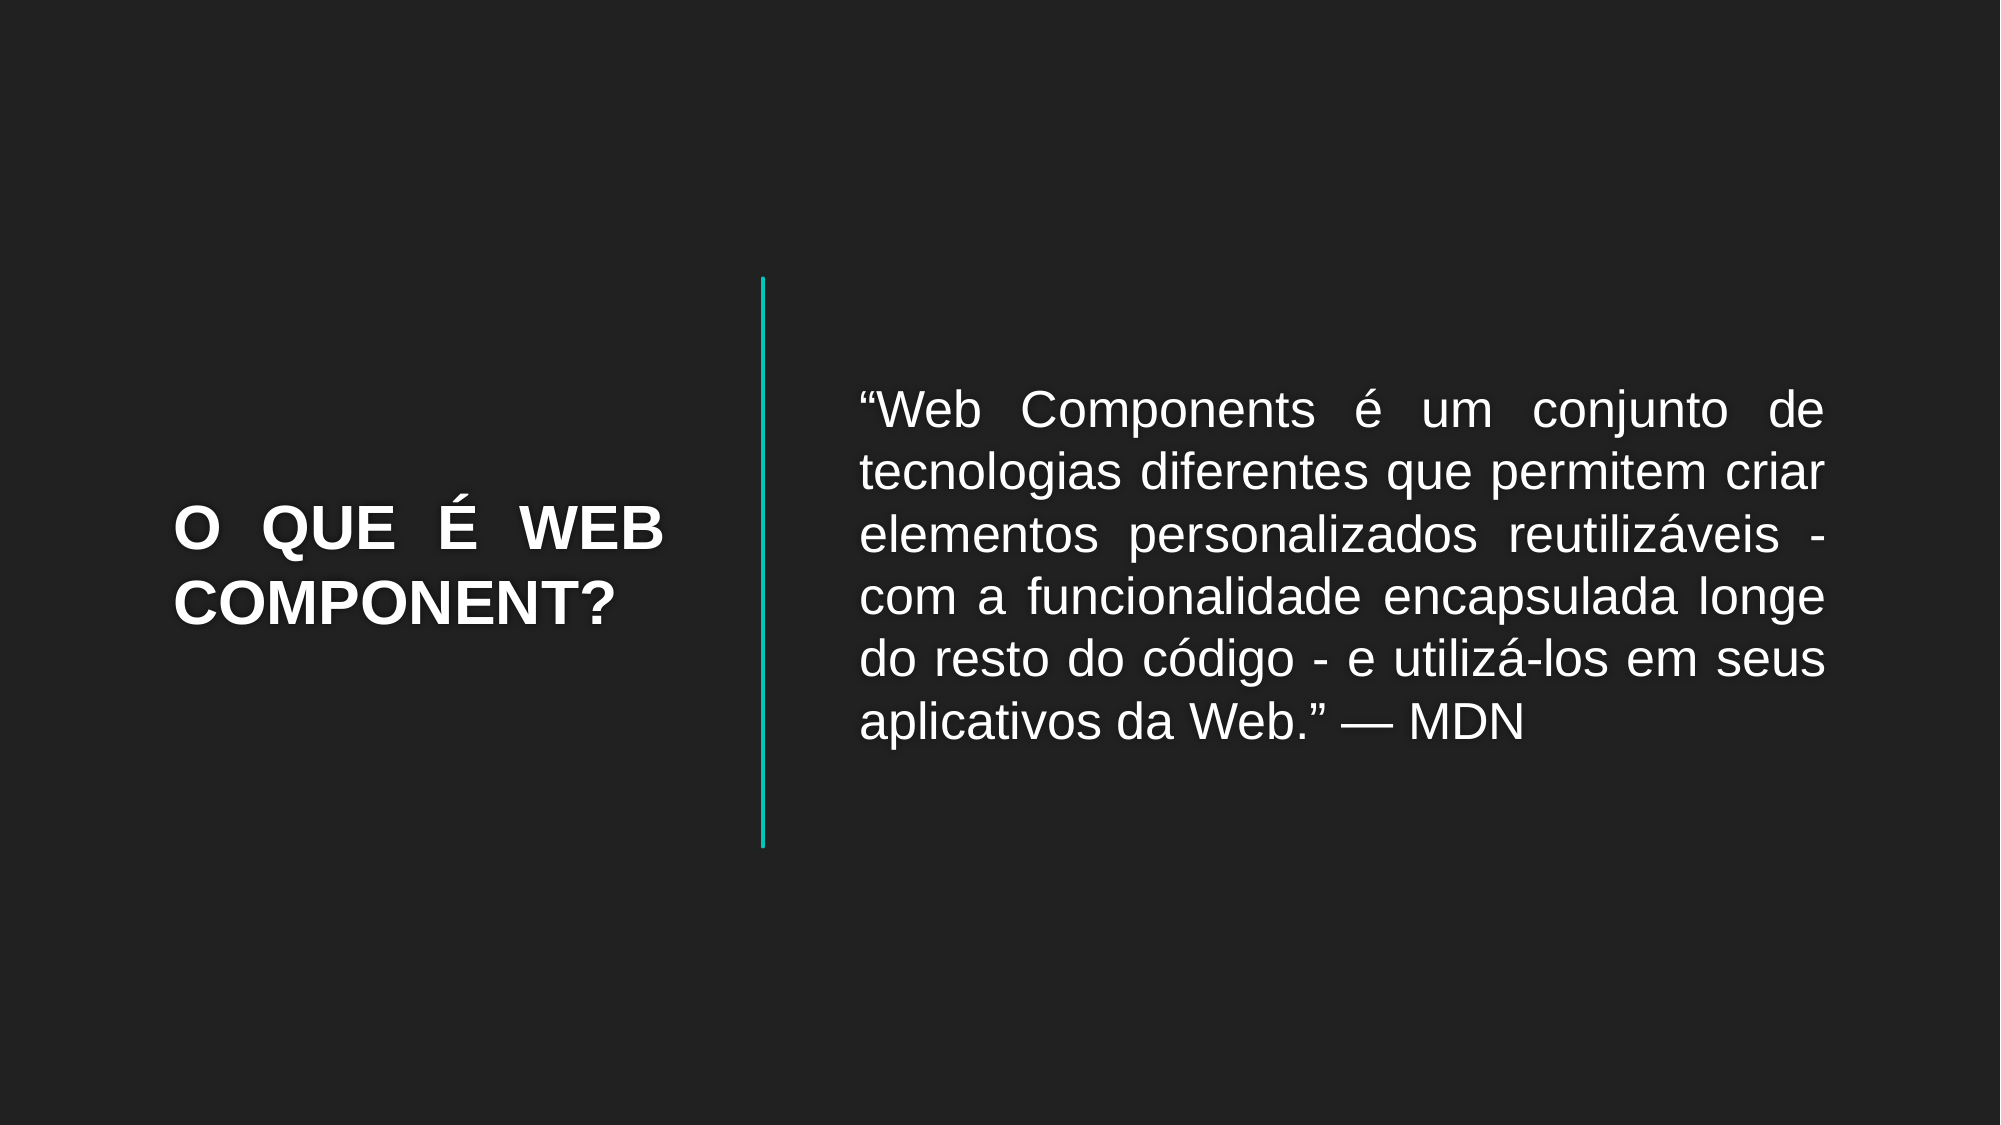

“Web Components é um conjunto de tecnologias diferentes que permitem criar elementos personalizados reutilizáveis - com a funcionalidade encapsulada longe do resto do código - e utilizá-los em seus aplicativos da Web.” — MDN
# O QUE É WEB COMPONENT?